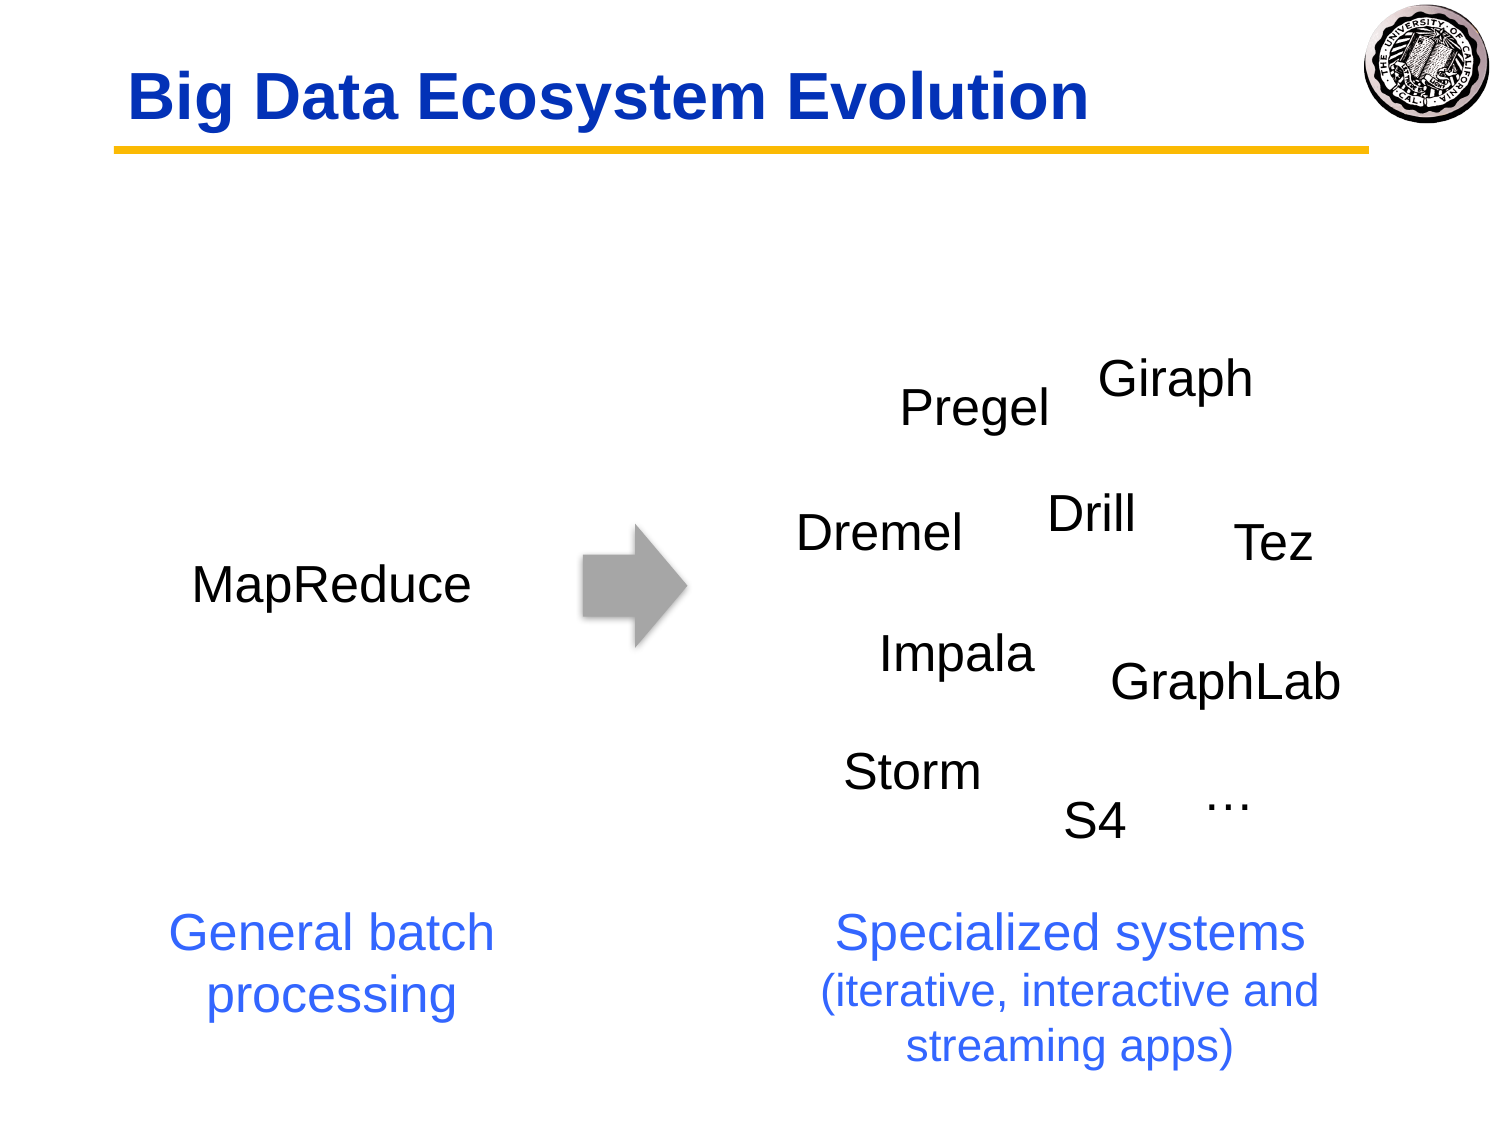

# Big Data Ecosystem Evolution
Giraph
Pregel
Drill
Dremel
Tez
Impala
GraphLab
Storm
…
S4

MapReduce
General batch
processing
Specialized systems
(iterative, interactive and
streaming apps)